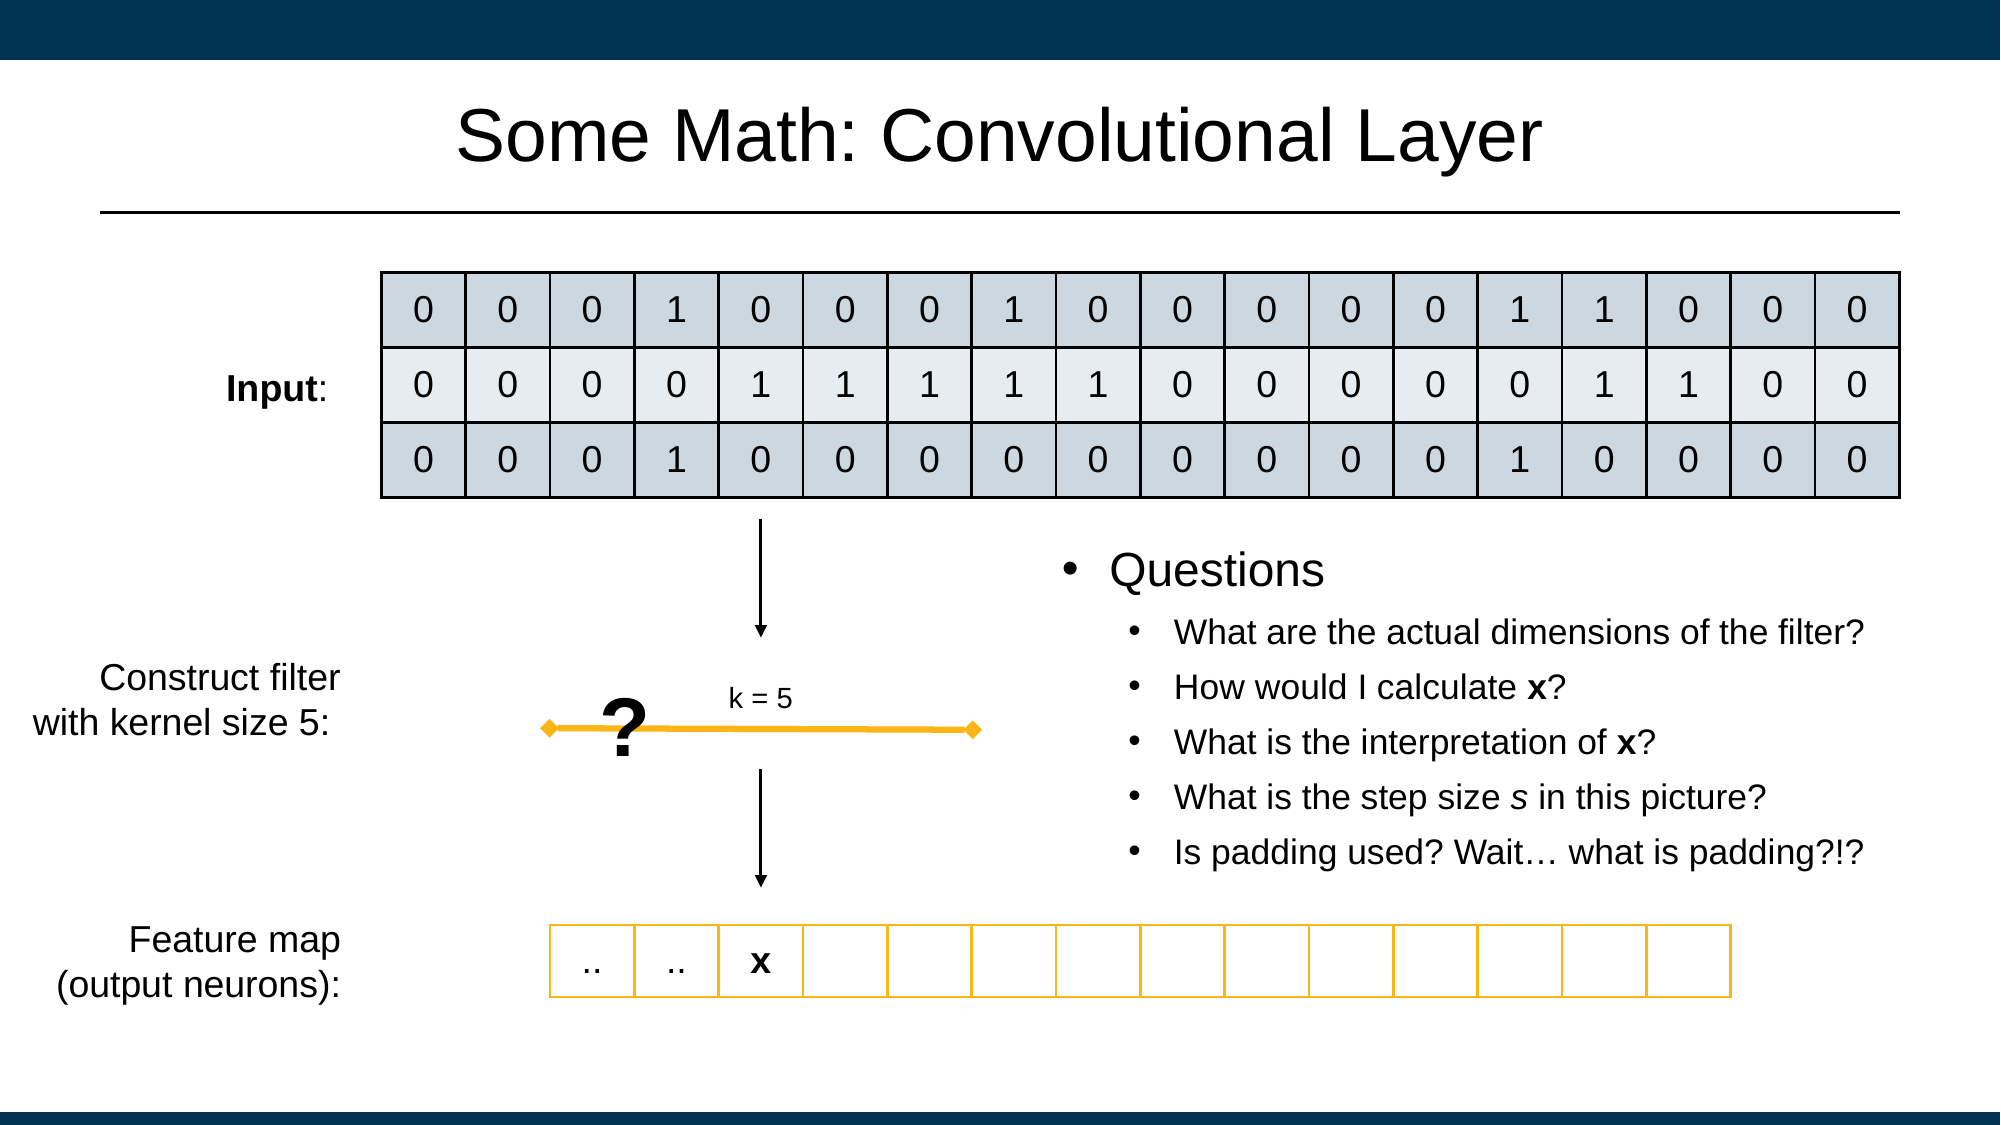

# Some Math: Convolutional Layer
| 0 | 0 | 0 | 1 | 0 | 0 | 0 | 1 | 0 | 0 | 0 | 0 | 0 | 1 | 1 | 0 | 0 | 0 |
| --- | --- | --- | --- | --- | --- | --- | --- | --- | --- | --- | --- | --- | --- | --- | --- | --- | --- |
| 0 | 0 | 0 | 0 | 1 | 1 | 1 | 1 | 1 | 0 | 0 | 0 | 0 | 0 | 1 | 1 | 0 | 0 |
| 0 | 0 | 0 | 1 | 0 | 0 | 0 | 0 | 0 | 0 | 0 | 0 | 0 | 1 | 0 | 0 | 0 | 0 |
Input:
Questions
What are the actual dimensions of the filter?
How would I calculate x?
What is the interpretation of x?
What is the step size s in this picture?
Is padding used? Wait… what is padding?!?
Construct filter with kernel size 5:
?
k = 5
Feature map
(output neurons):
| .. | .. | x |  |  |  |  |  |  |  |  |  |  |  |
| --- | --- | --- | --- | --- | --- | --- | --- | --- | --- | --- | --- | --- | --- |